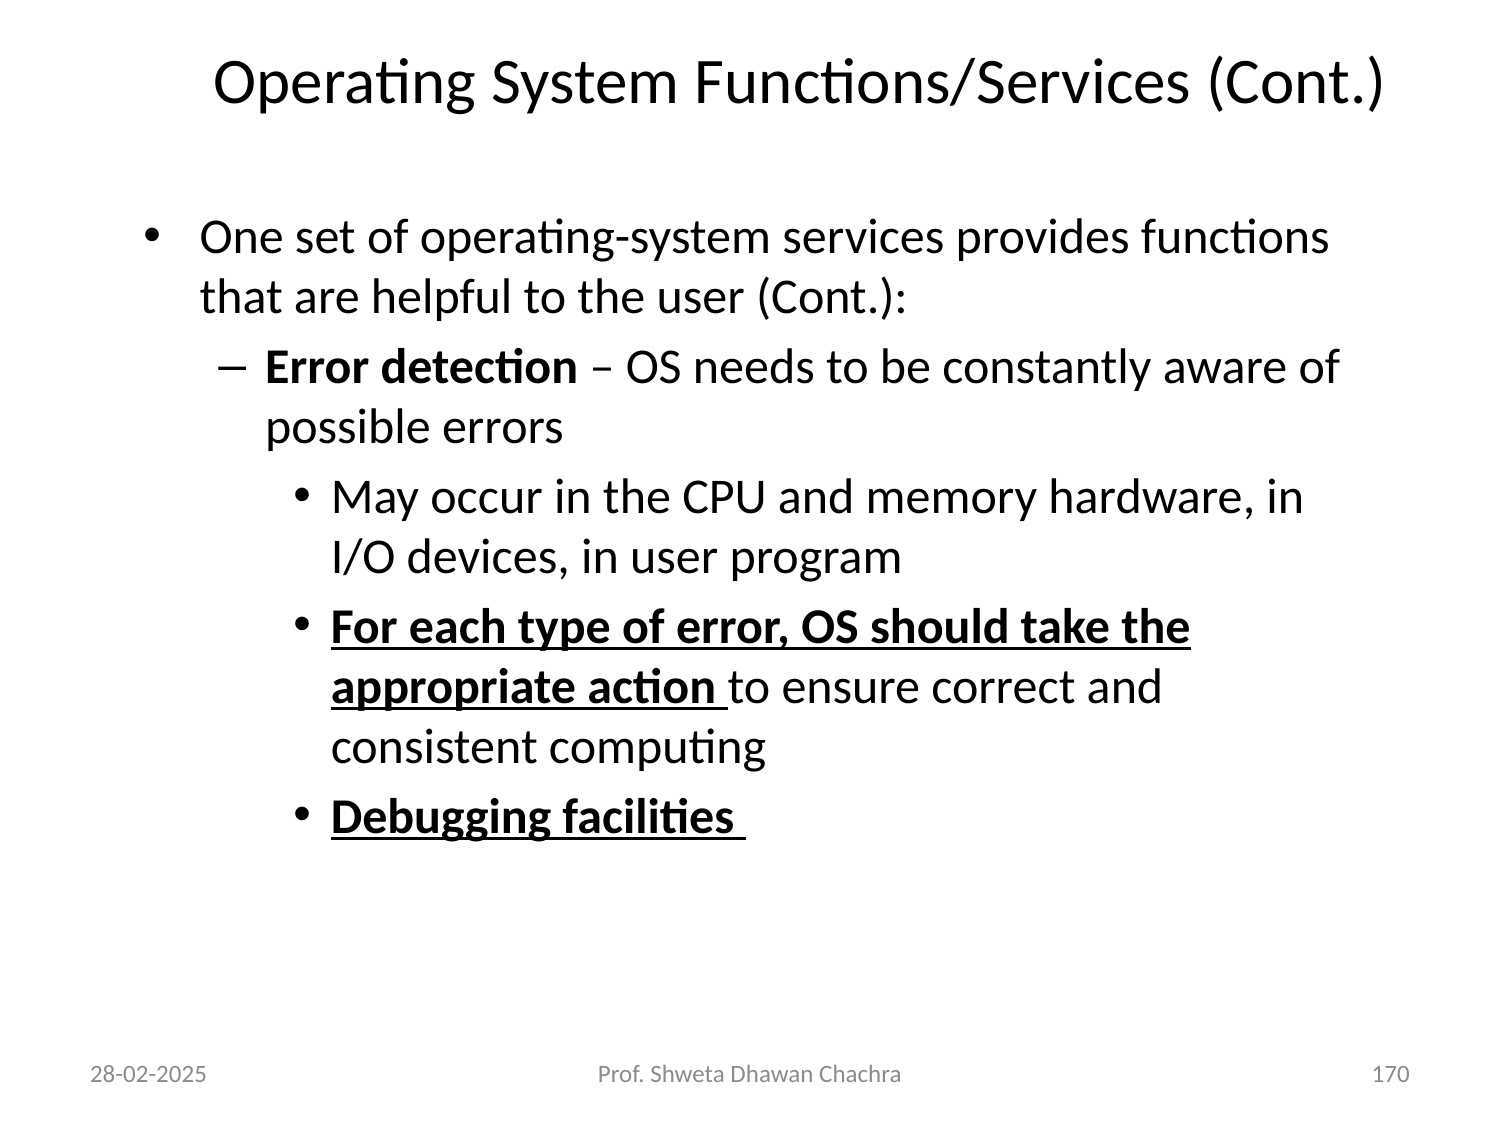

# Operating System Functions/Services (Cont.)

One set of operating-system services provides functions that are helpful to the user (Cont.):
Error detection – OS needs to be constantly aware of possible errors
May occur in the CPU and memory hardware, in I/O devices, in user program
For each type of error, OS should take the appropriate action to ensure correct and consistent computing
Debugging facilities
28-02-2025
Prof. Shweta Dhawan Chachra
170